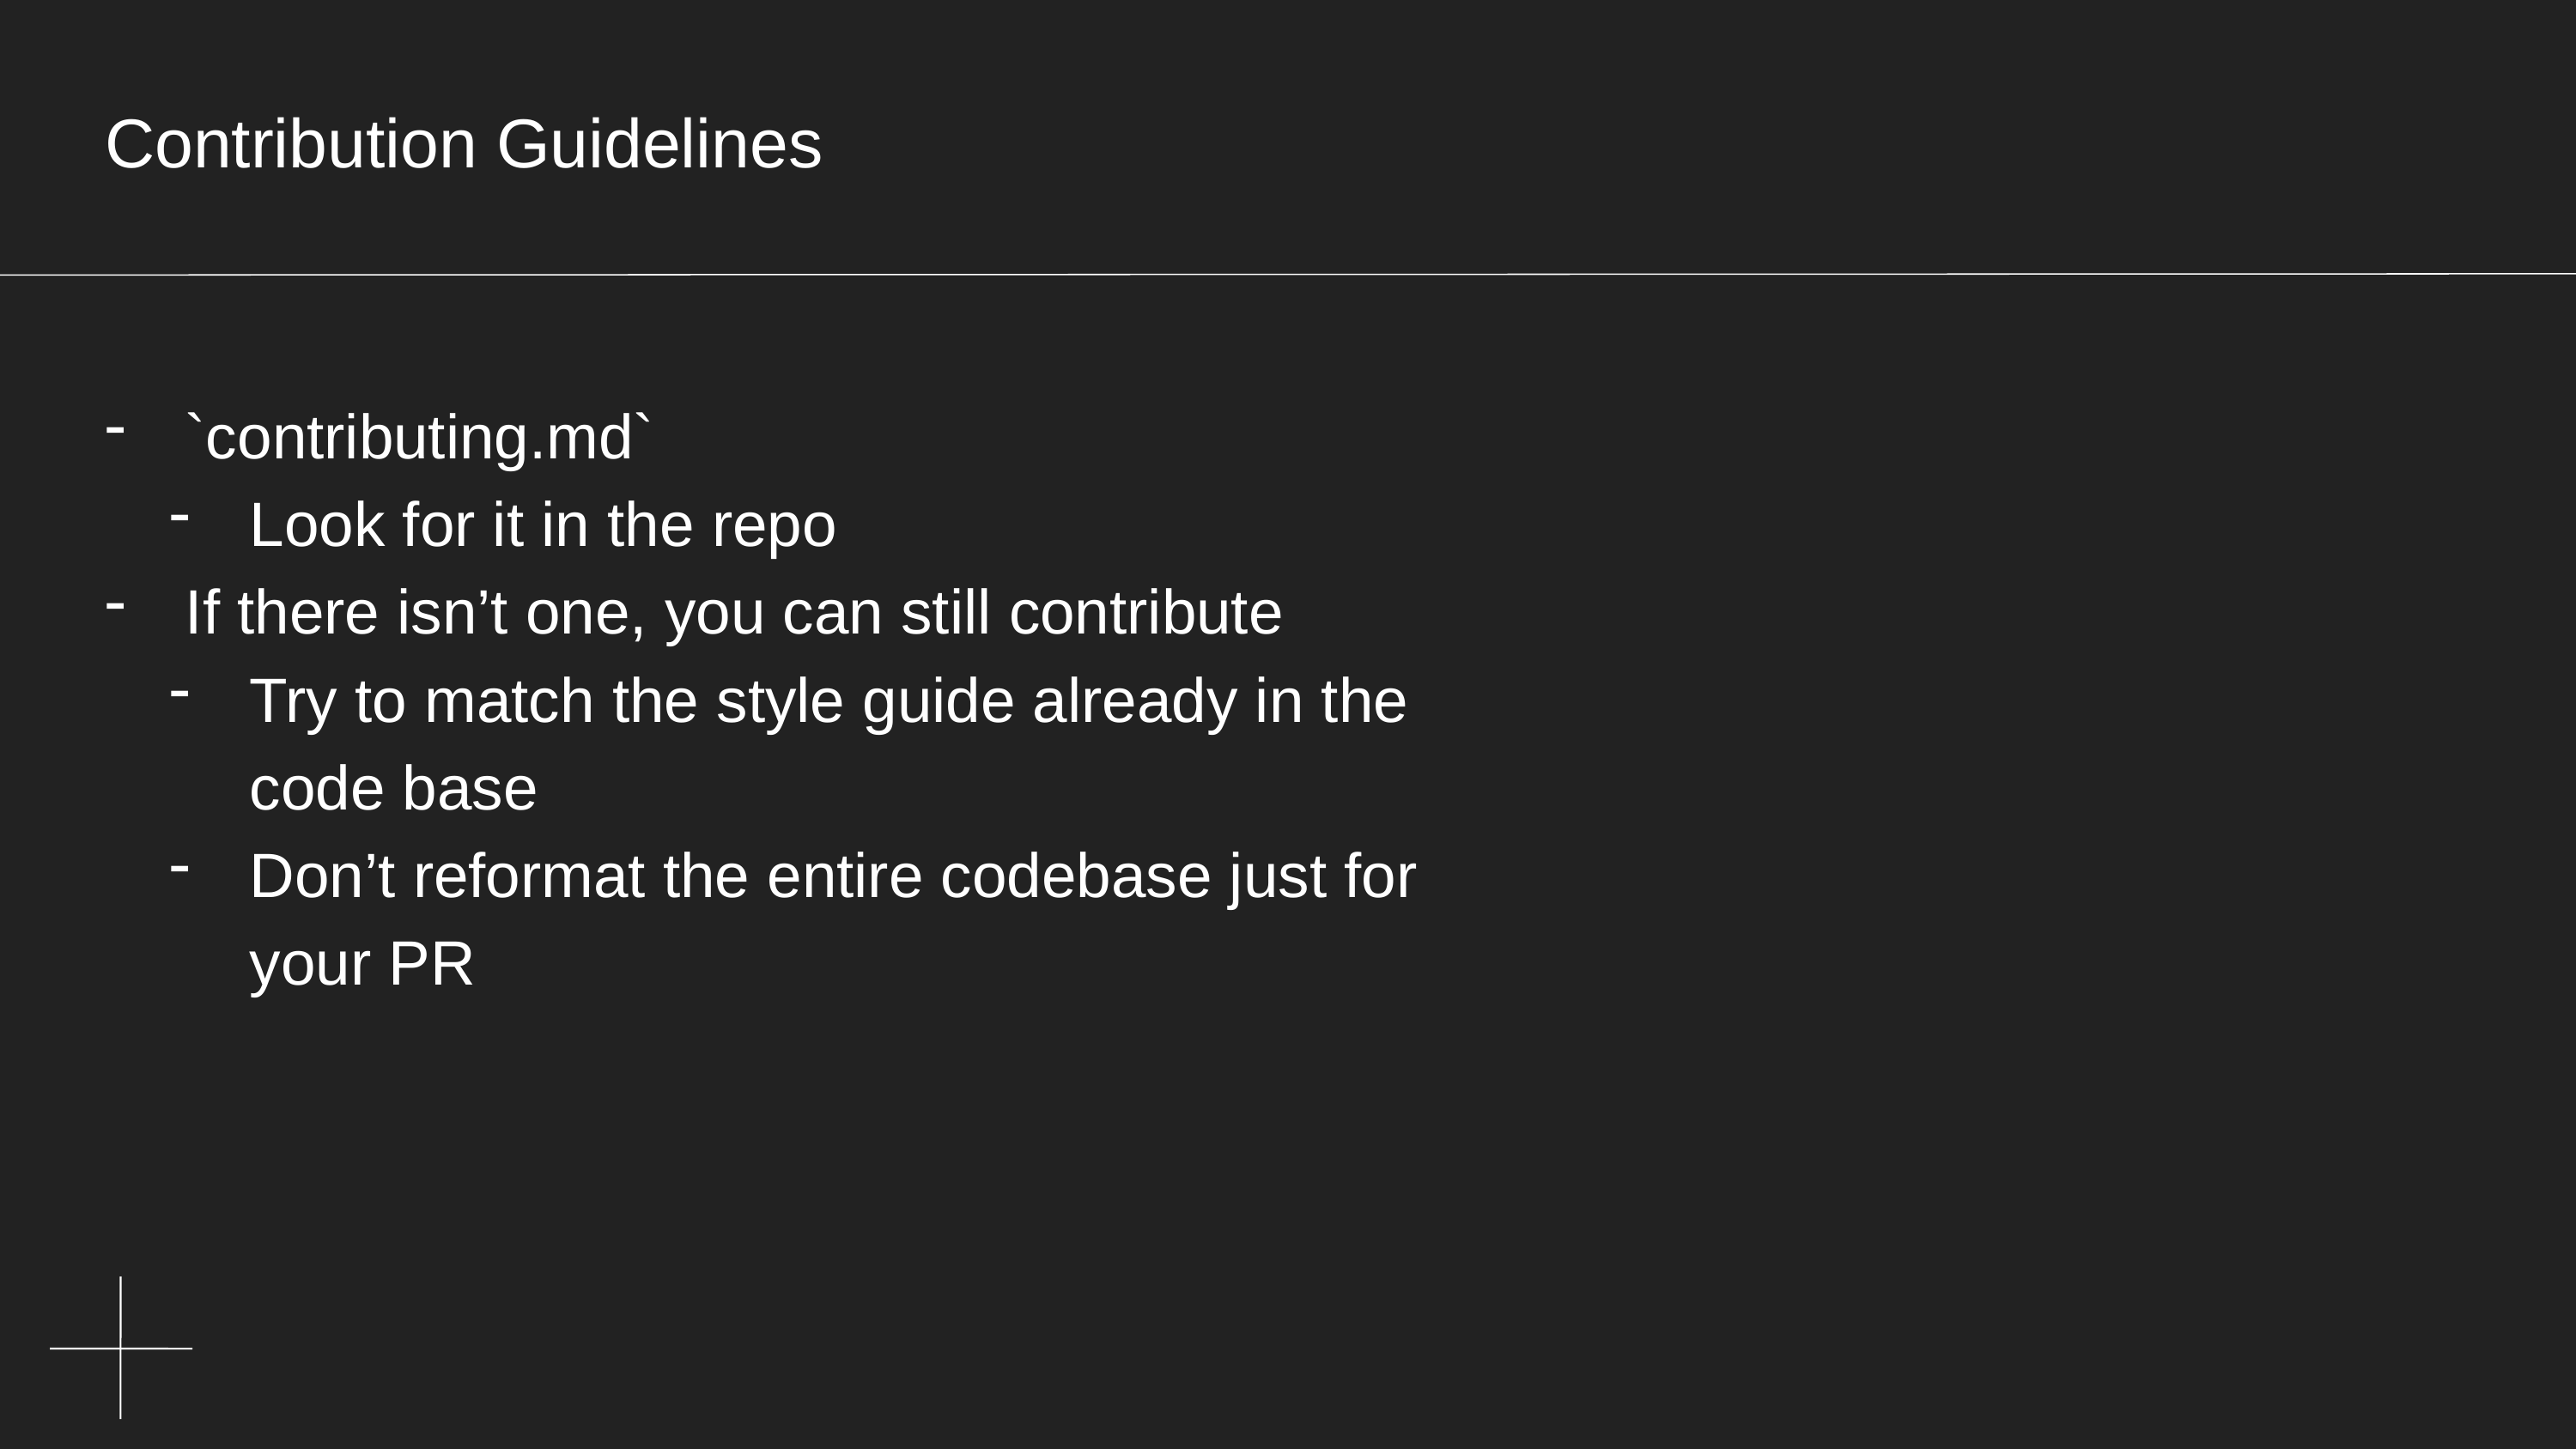

Contribution Guidelines

`contributing.md`
Look for it in the repo
If there isn’t one, you can still contribute
Try to match the style guide already in the code base
Don’t reformat the entire codebase just for your PR